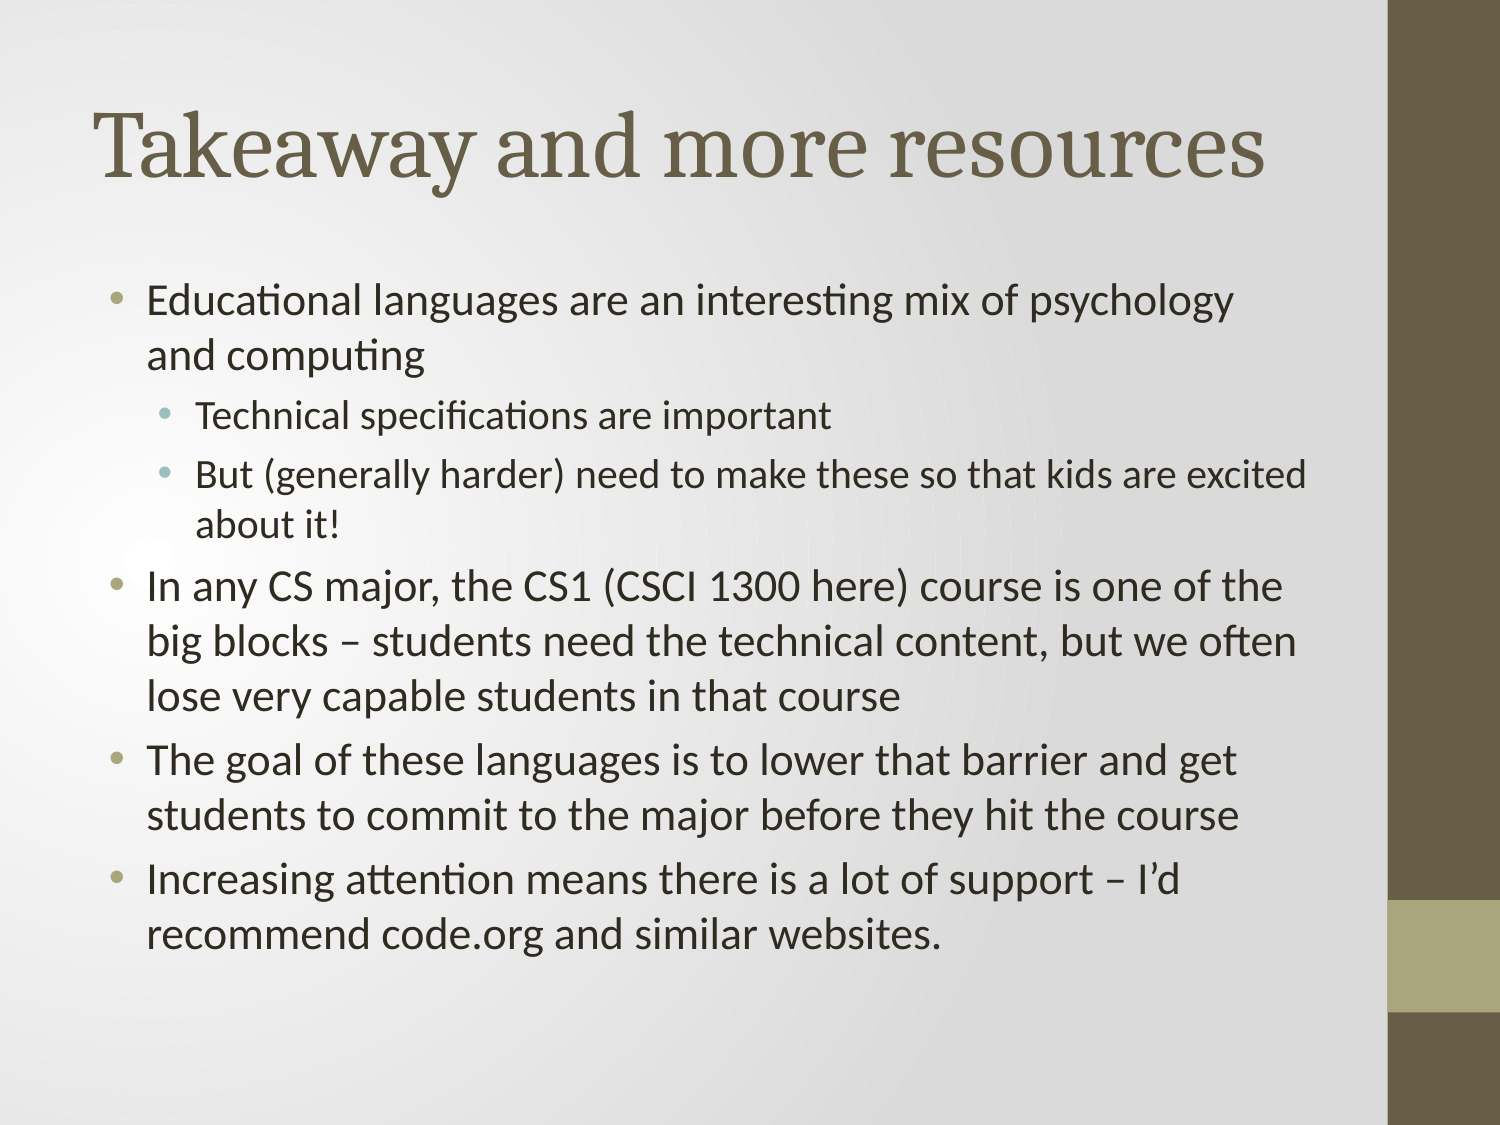

# Takeaway and more resources
Educational languages are an interesting mix of psychology and computing
Technical specifications are important
But (generally harder) need to make these so that kids are excited about it!
In any CS major, the CS1 (CSCI 1300 here) course is one of the big blocks – students need the technical content, but we often lose very capable students in that course
The goal of these languages is to lower that barrier and get students to commit to the major before they hit the course
Increasing attention means there is a lot of support – I’d recommend code.org and similar websites.